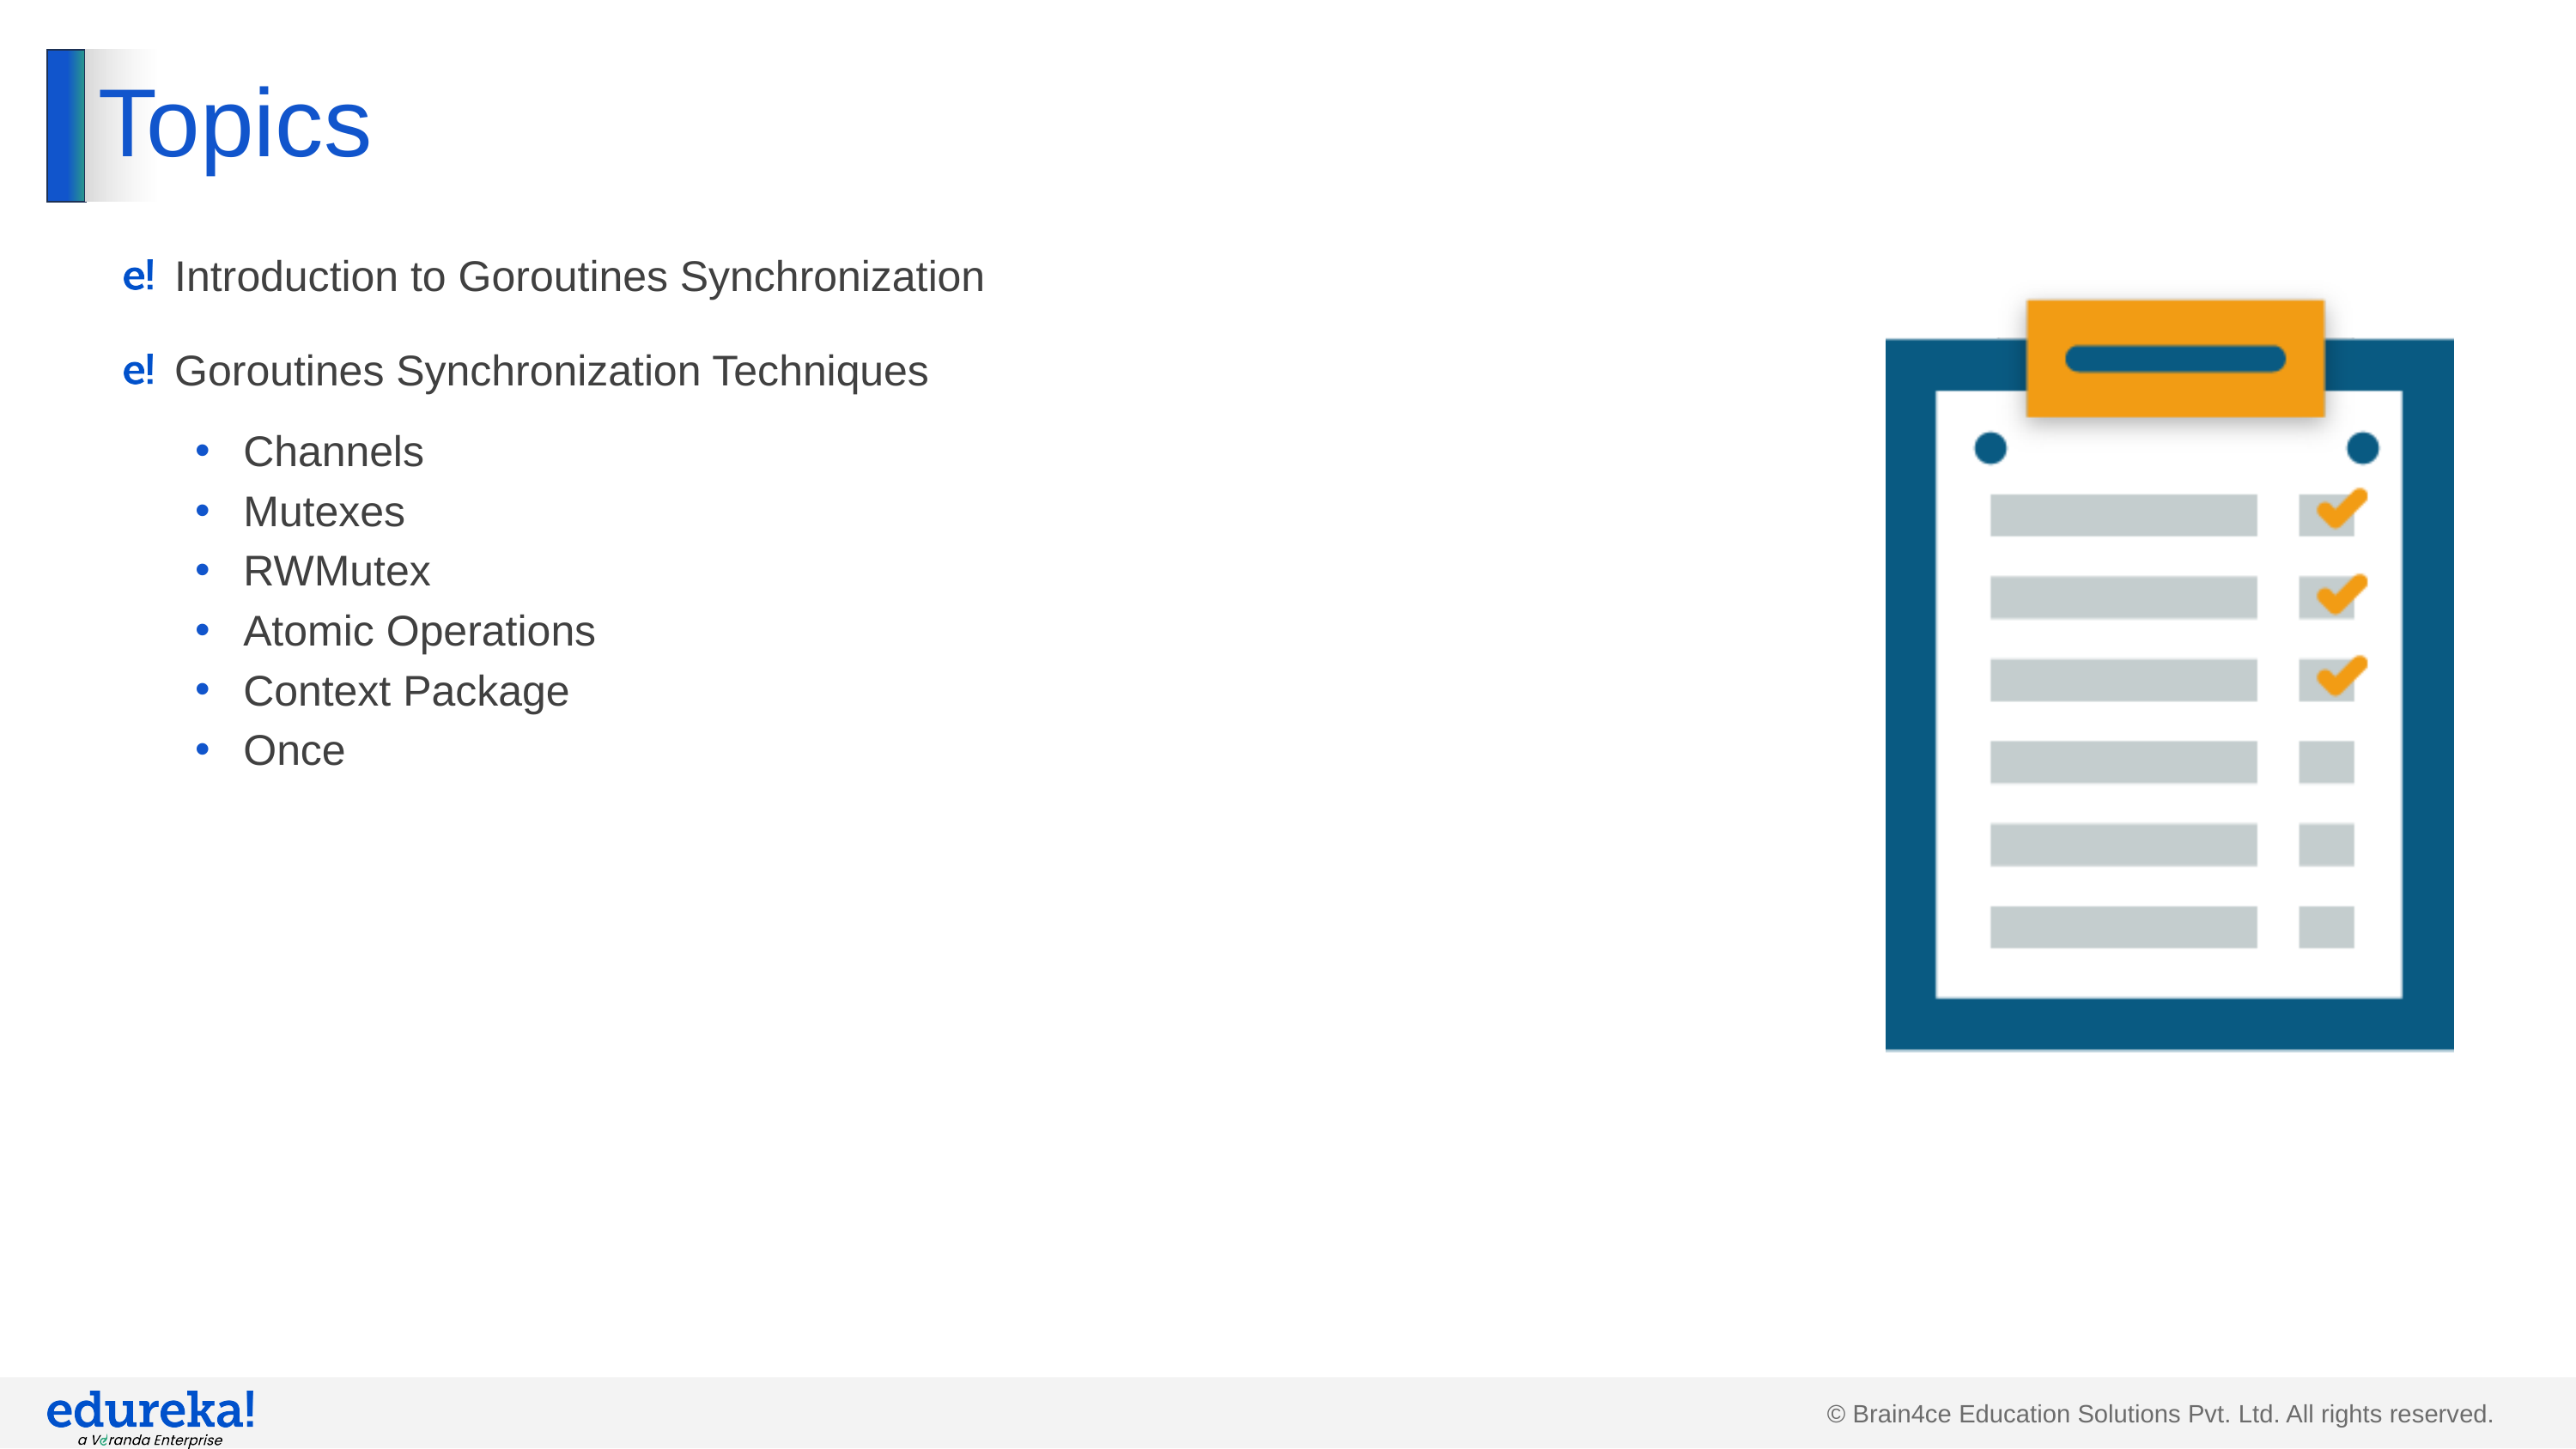

# Topics
Introduction to Goroutines Synchronization
Goroutines Synchronization Techniques
Channels
Mutexes
RWMutex
Atomic Operations
Context Package
Once